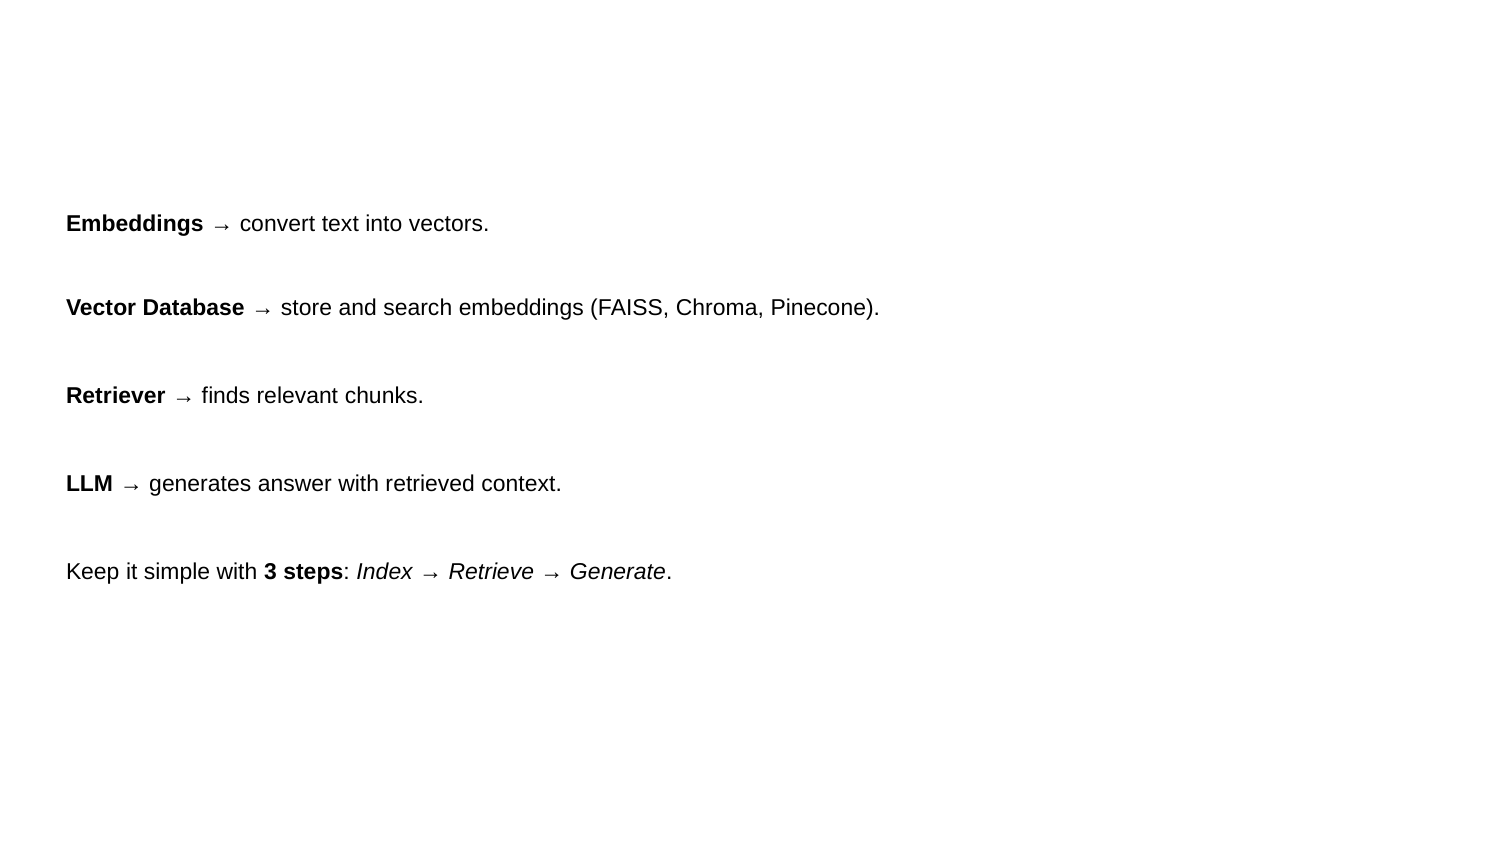

#
Embeddings → convert text into vectors.
Vector Database → store and search embeddings (FAISS, Chroma, Pinecone).
Retriever → finds relevant chunks.
LLM → generates answer with retrieved context.
Keep it simple with 3 steps: Index → Retrieve → Generate.